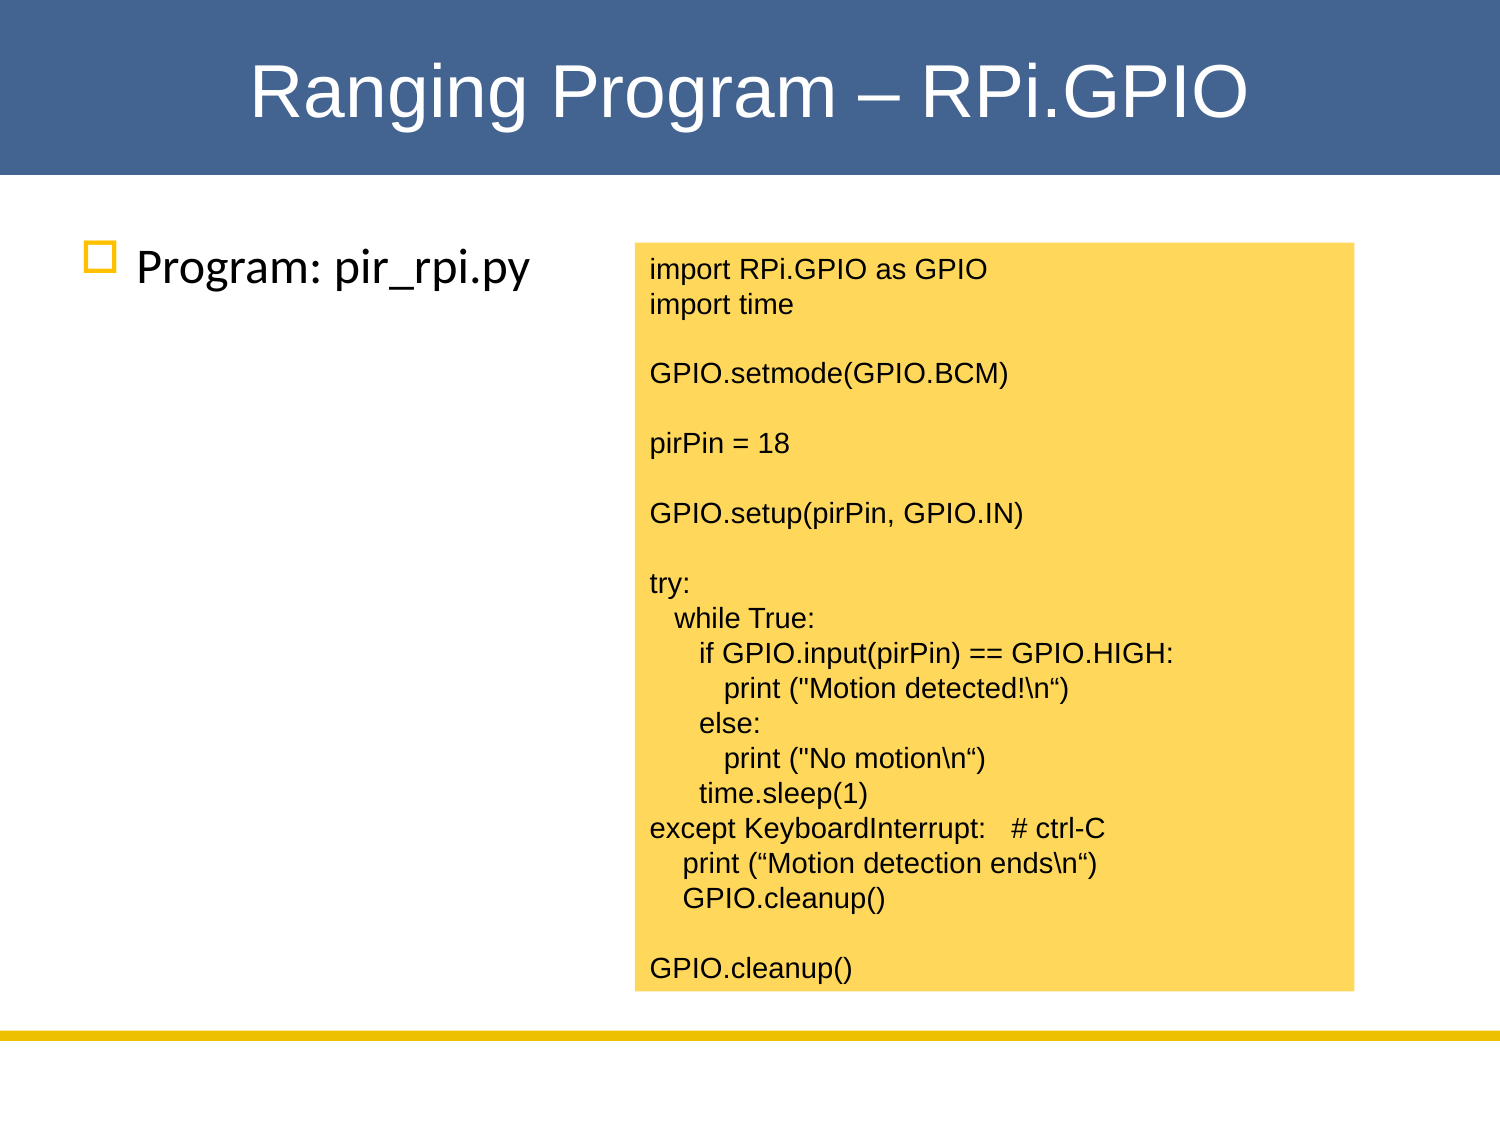

# Ranging Program – RPi.GPIO
Program: pir_rpi.py
import RPi.GPIO as GPIO
import time

GPIO.setmode(GPIO.BCM)

pirPin = 18

GPIO.setup(pirPin, GPIO.IN)

try:
   while True:
      if GPIO.input(pirPin) == GPIO.HIGH:
         print ("Motion detected!\n“)
      else:
         print ("No motion\n“)
      time.sleep(1)
except KeyboardInterrupt:   # ctrl-C
    print (“Motion detection ends\n“)
    GPIO.cleanup()

GPIO.cleanup()